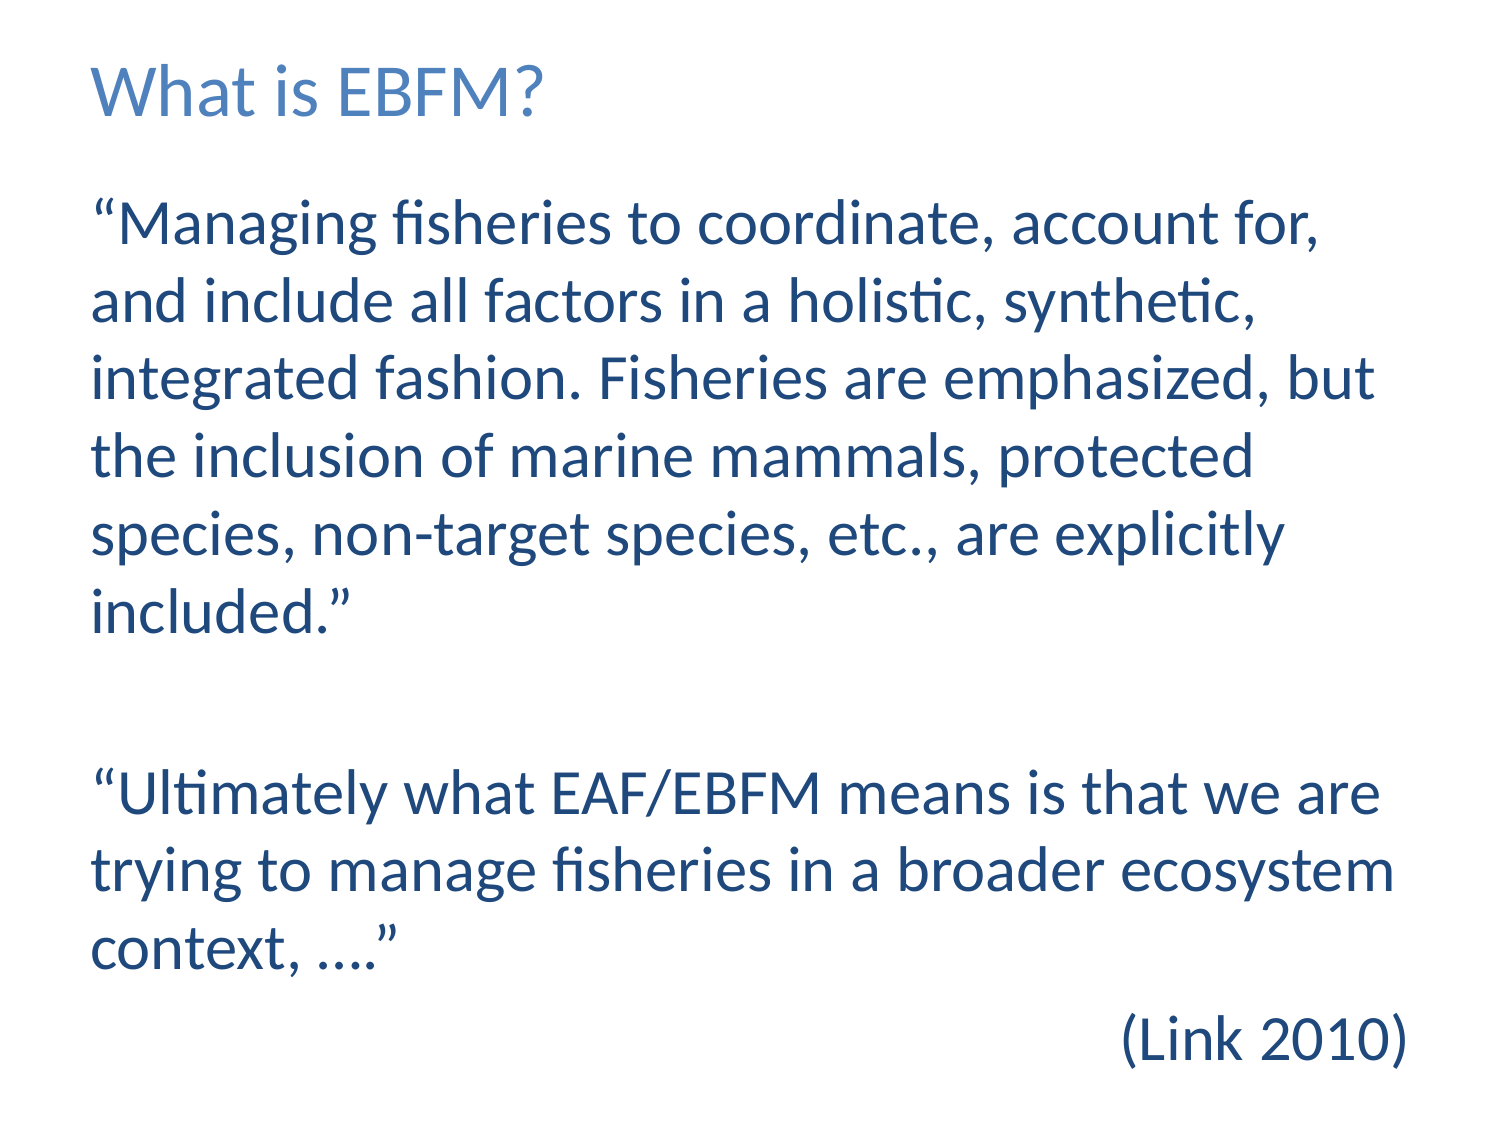

# What is EBFM?
“Managing fisheries to coordinate, account for, and include all factors in a holistic, synthetic, integrated fashion. Fisheries are emphasized, but the inclusion of marine mammals, protected species, non-target species, etc., are explicitly included.”

“Ultimately what EAF/EBFM means is that we are trying to manage fisheries in a broader ecosystem context, ….”
(Link 2010)